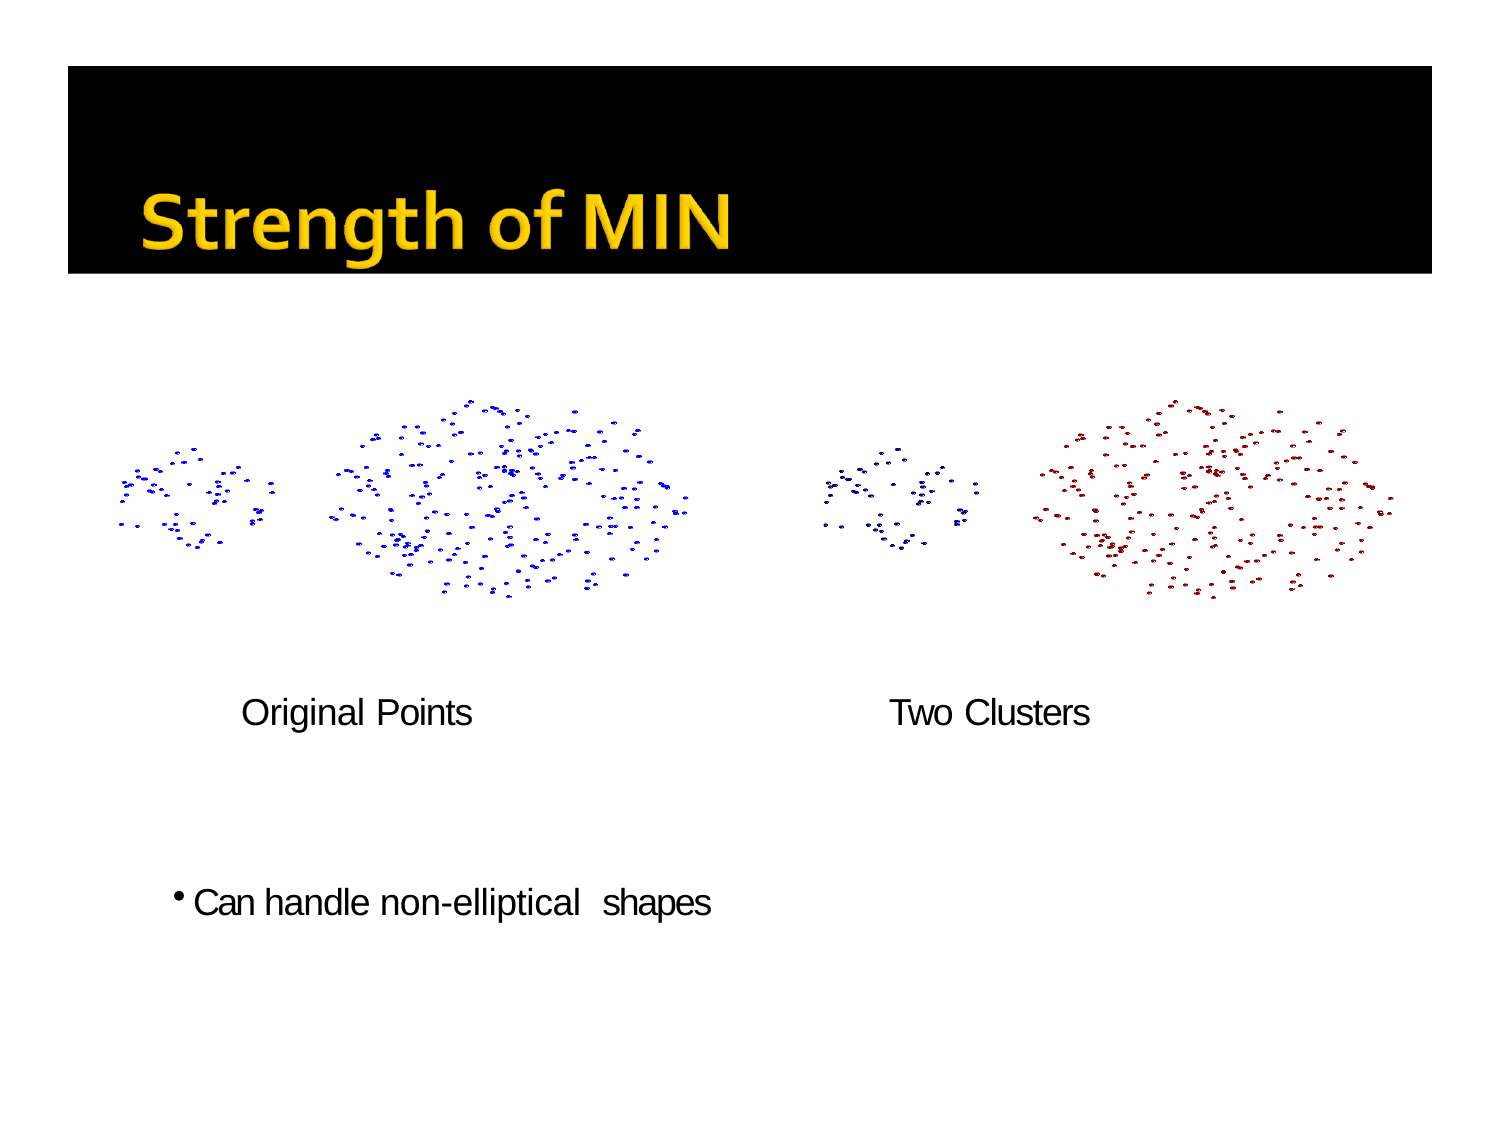

Original Points
Two Clusters
Can handle non-elliptical  shapes